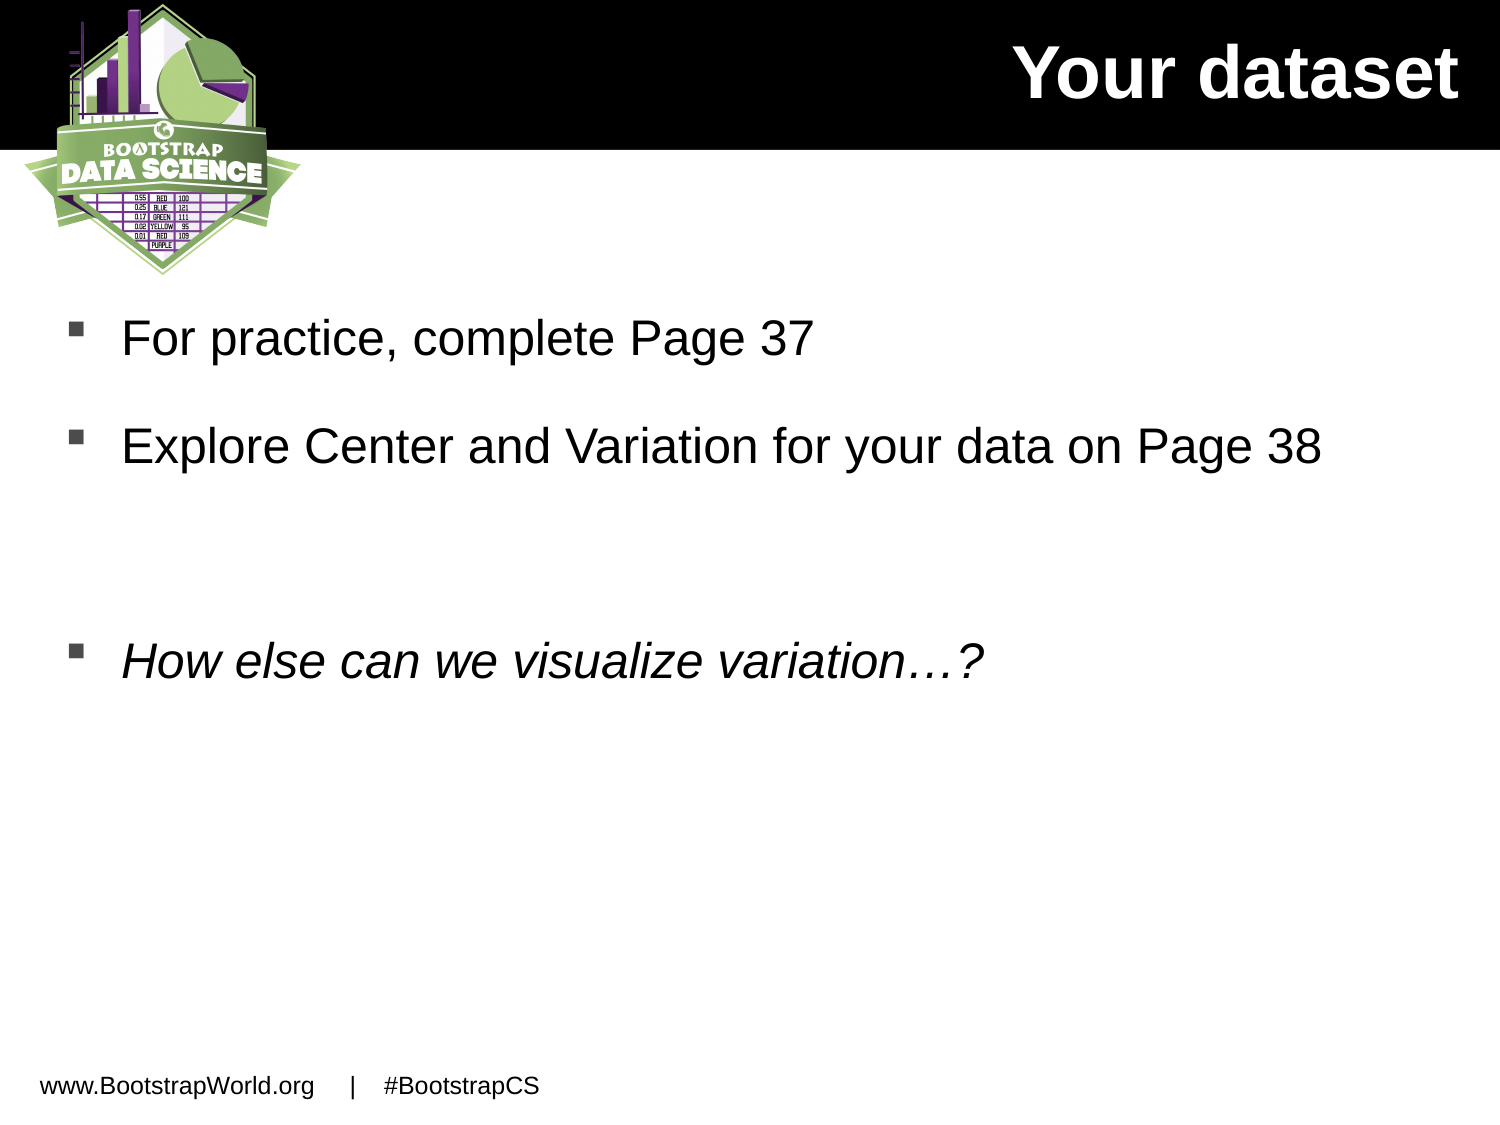

# Your dataset
For practice, complete Page 37
Explore Center and Variation for your data on Page 38

How else can we visualize variation…?
www.BootstrapWorld.org     |    #BootstrapCS